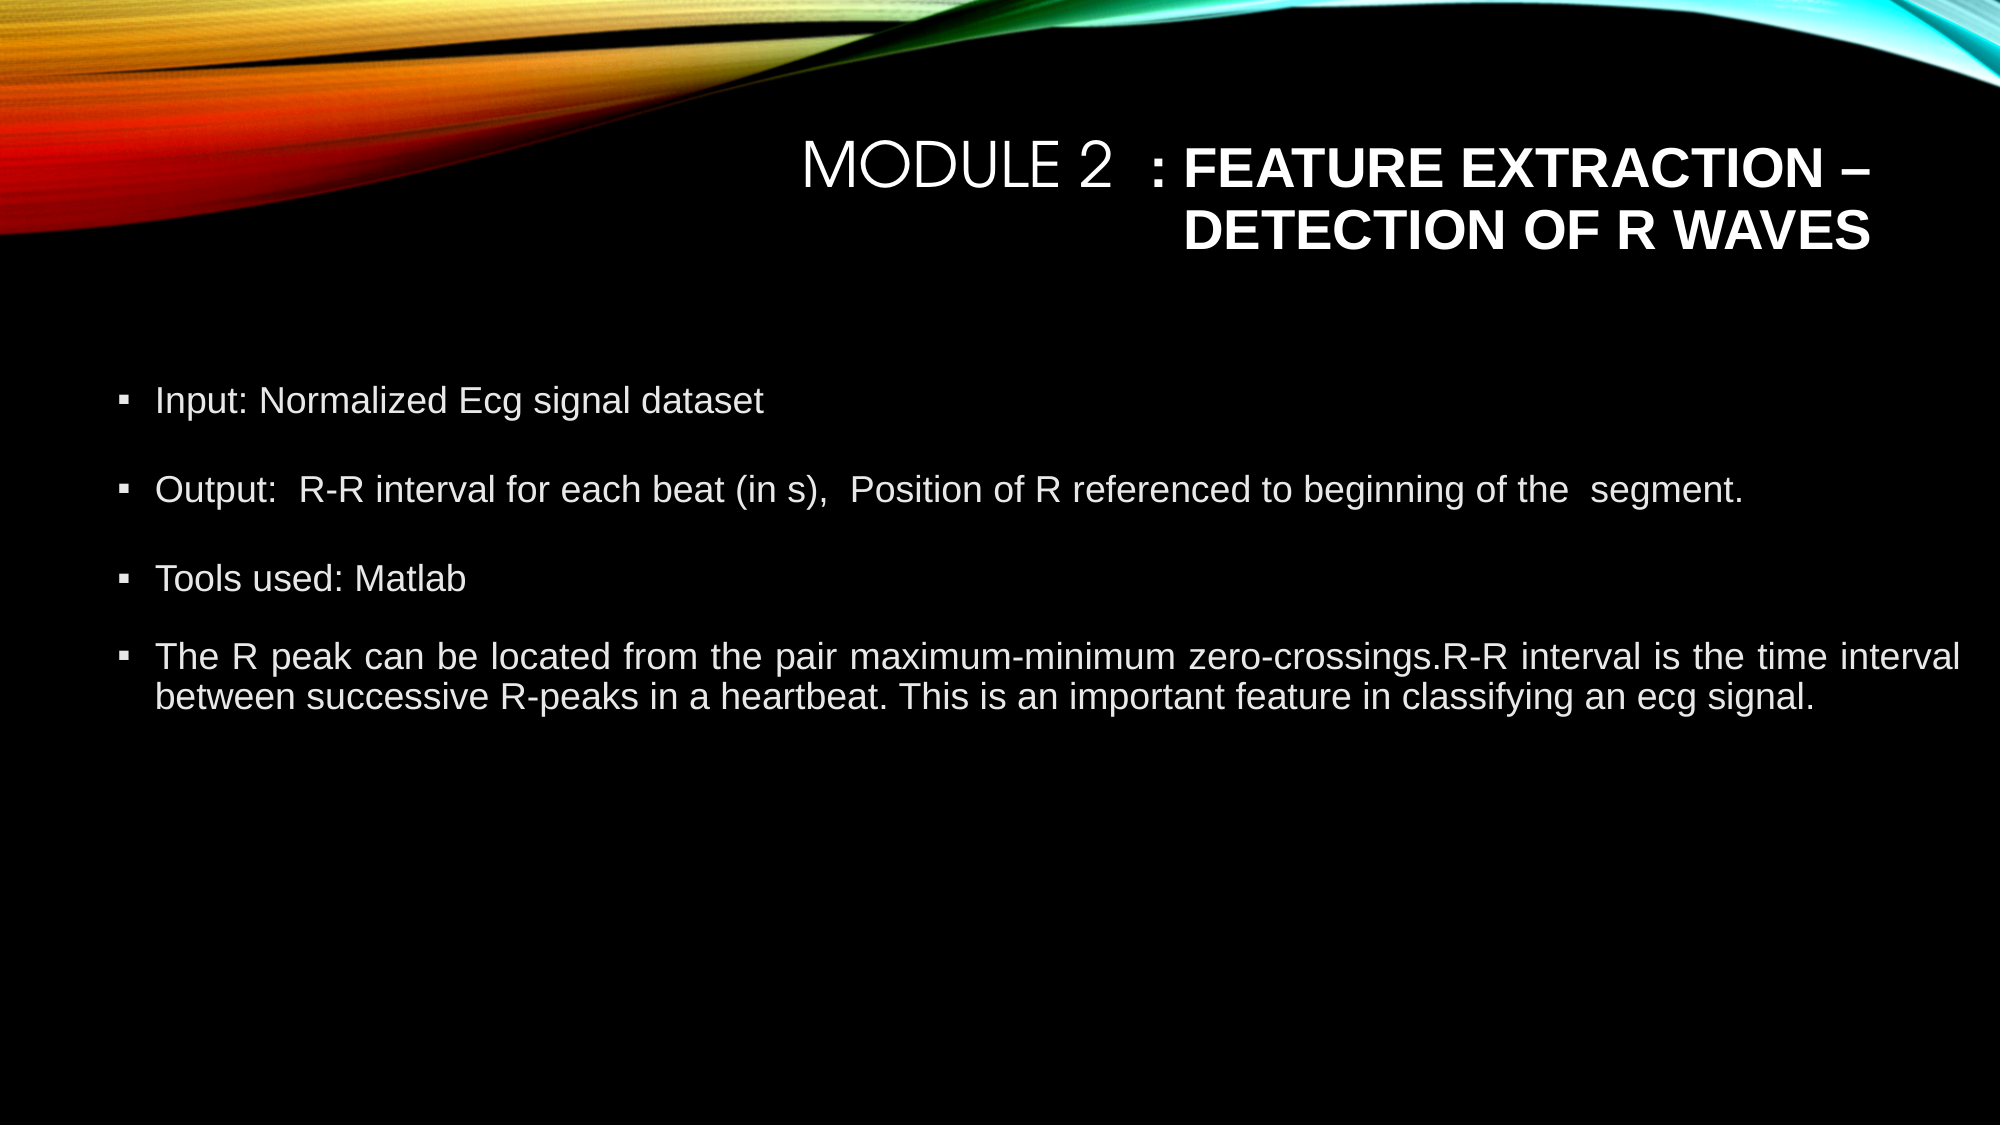

# MODULE 2  : FEATURE EXTRACTION – DETECTION OF R WAVES
Input: Normalized Ecg signal dataset
Output:  R-R interval for each beat (in s),  Position of R referenced to beginning of the  segment.
Tools used: Matlab
The R peak can be located from the pair maximum-minimum zero-crossings.R-R interval is the time interval between successive R-peaks in a heartbeat. This is an important feature in classifying an ecg signal.